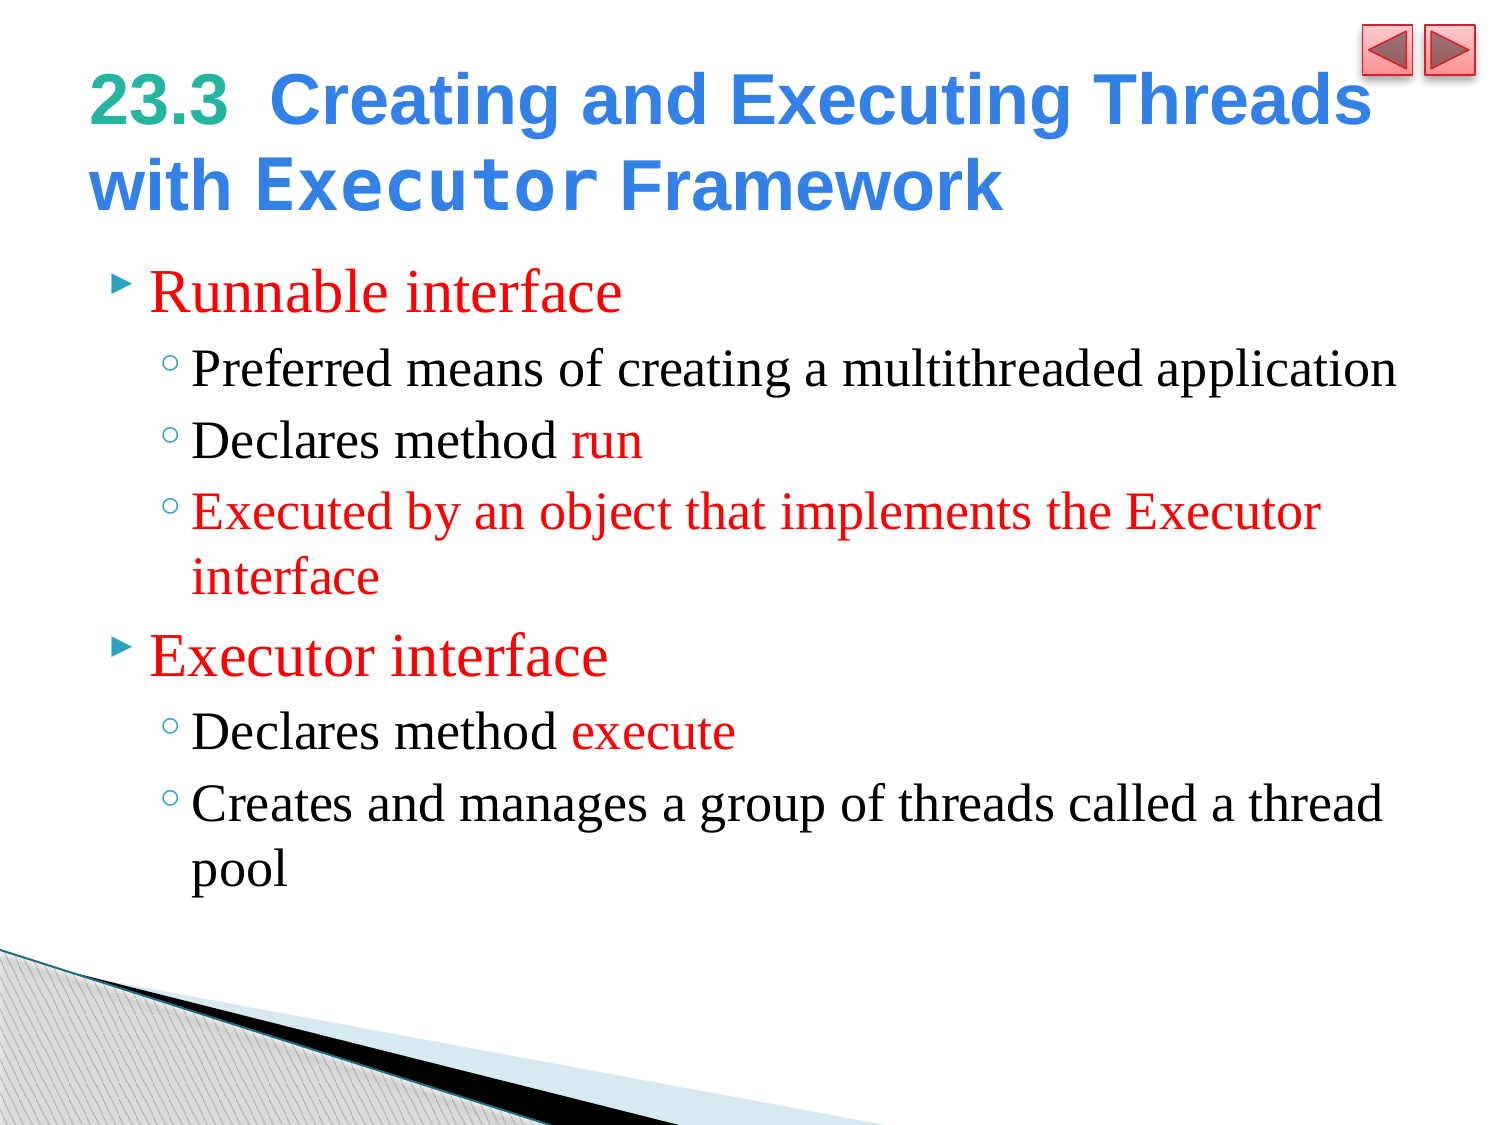

# 23.3  Creating and Executing Threads with Executor Framework
Runnable interface
Preferred means of creating a multithreaded application
Declares method run
Executed by an object that implements the Executor interface
Executor interface
Declares method execute
Creates and manages a group of threads called a thread pool